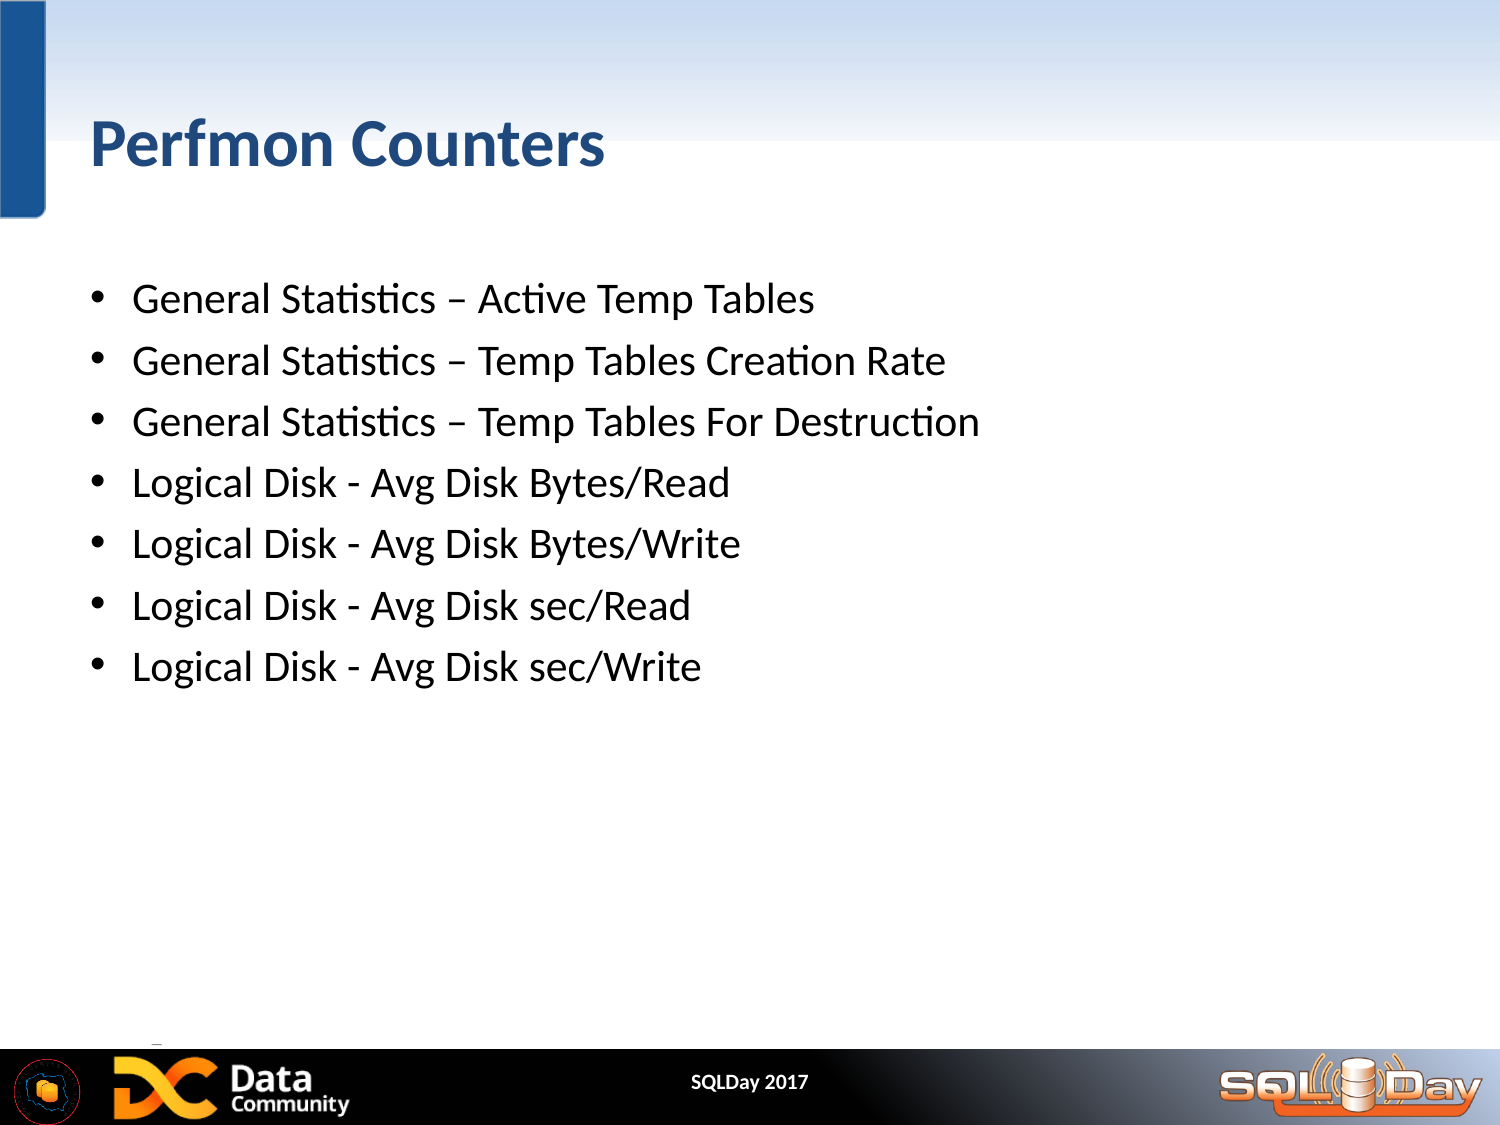

# Perfmon Counters
General Statistics – Active Temp Tables
General Statistics – Temp Tables Creation Rate
General Statistics – Temp Tables For Destruction
Logical Disk - Avg Disk Bytes/Read
Logical Disk - Avg Disk Bytes/Write
Logical Disk - Avg Disk sec/Read
Logical Disk - Avg Disk sec/Write